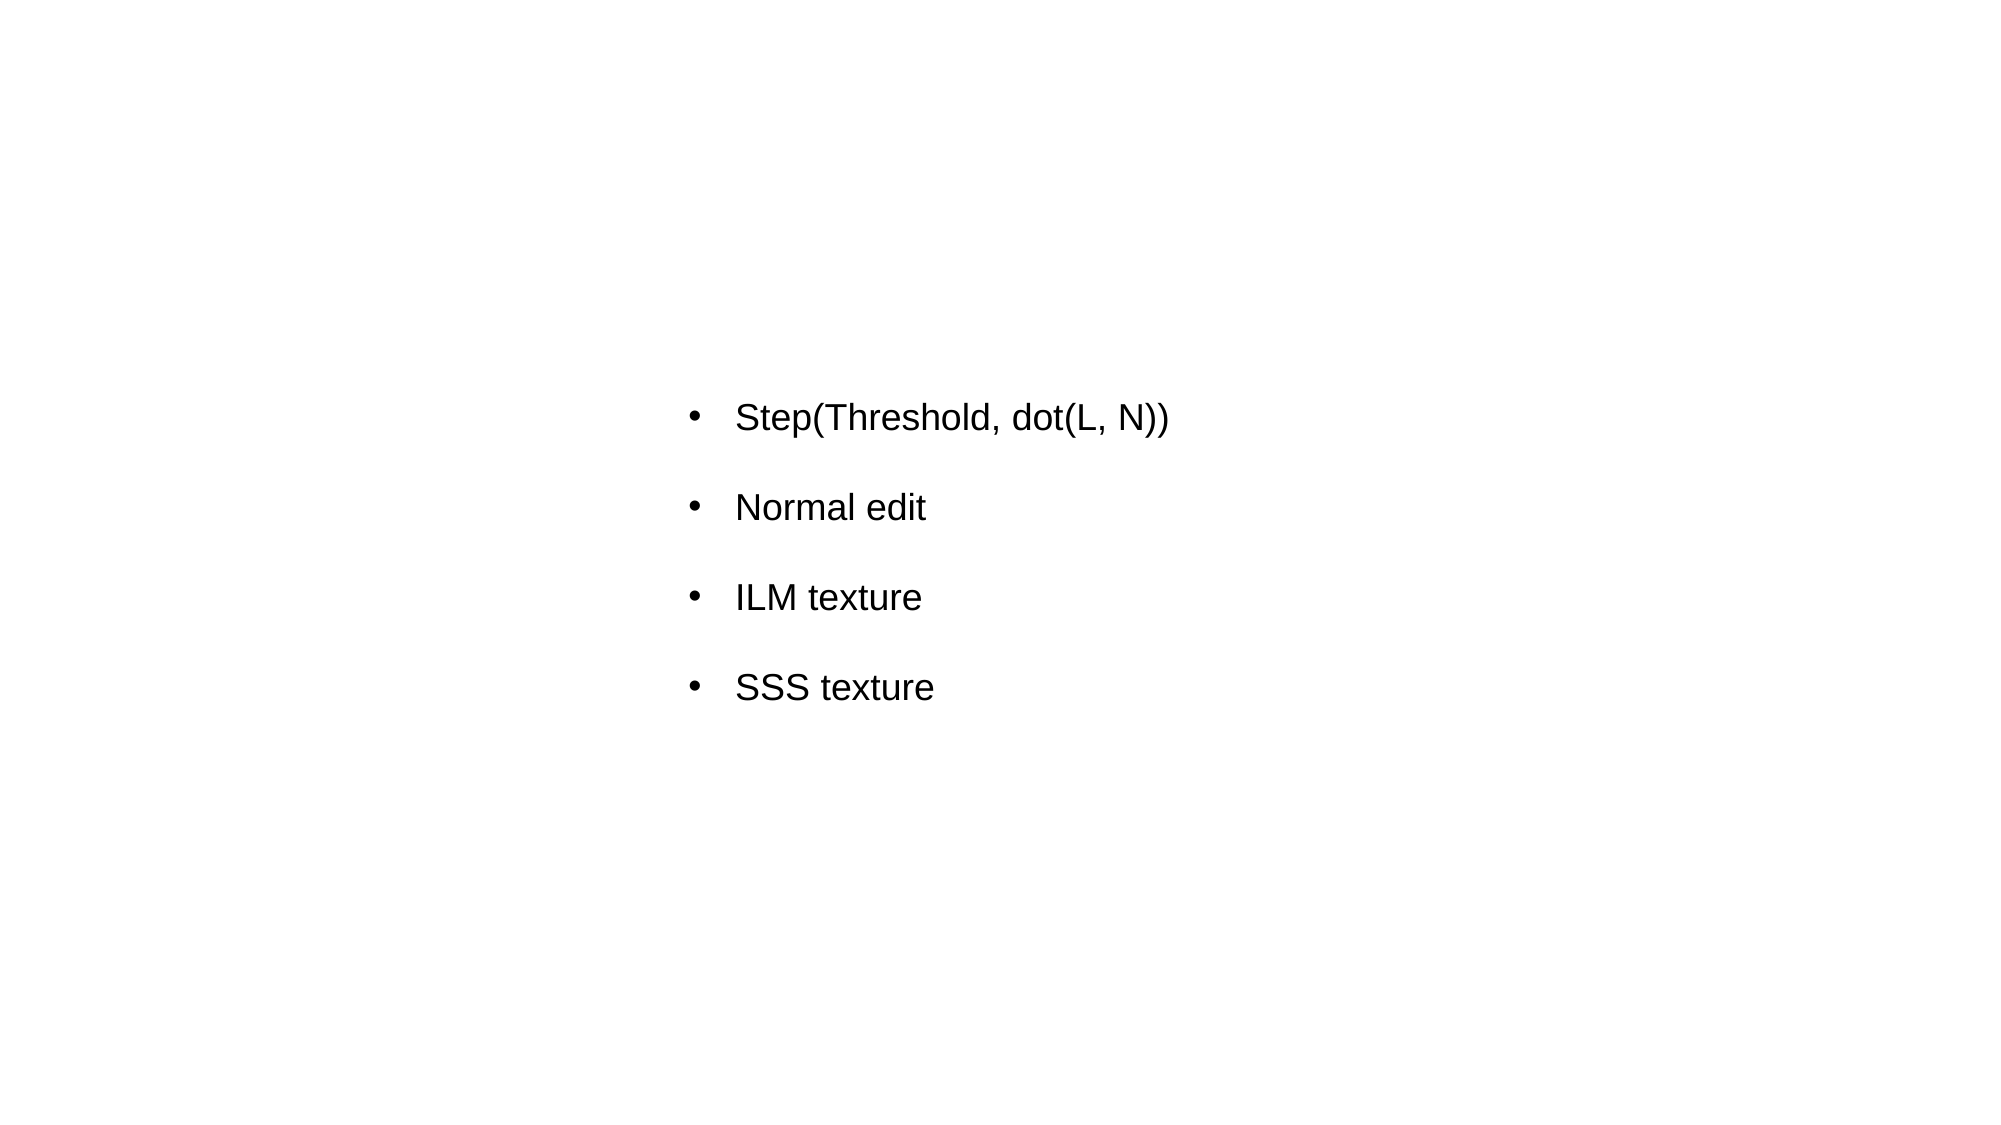

Step(Threshold, dot(L, N))

Normal edit

ILM texture

SSS texture